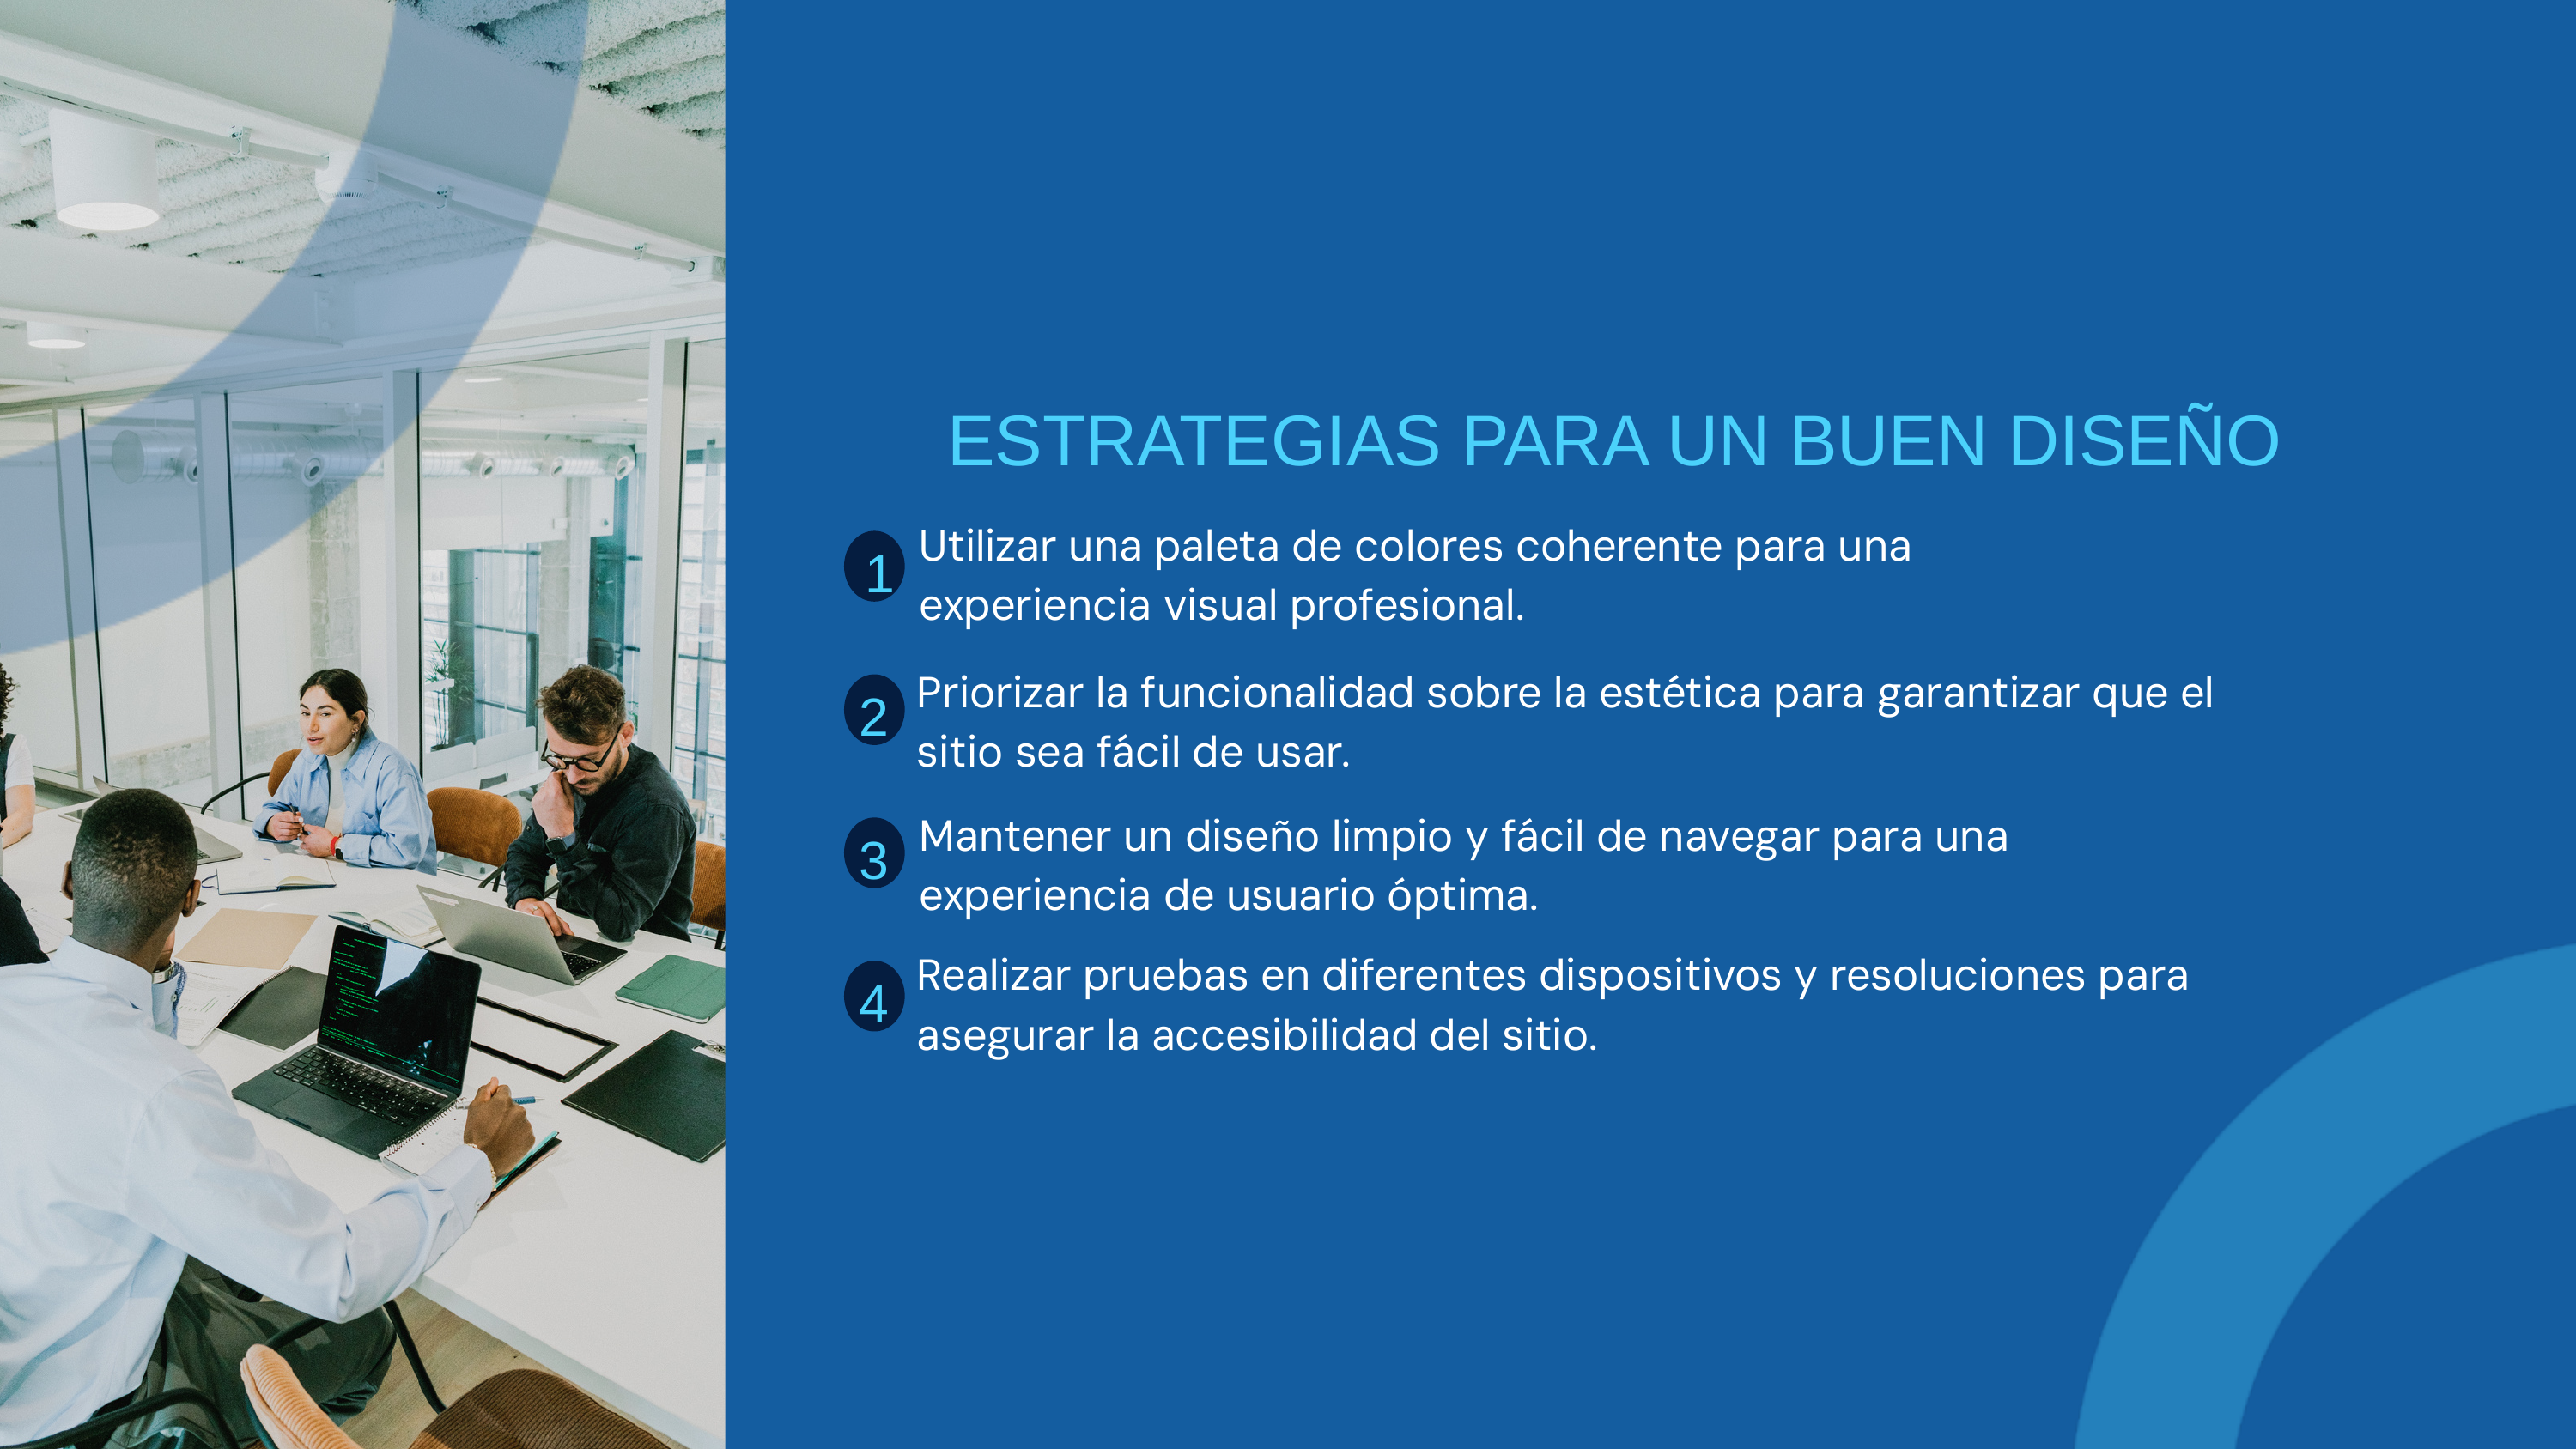

ESTRATEGIAS PARA UN BUEN DISEÑO
Utilizar una paleta de colores coherente para una experiencia visual profesional.
1

Priorizar la funcionalidad sobre la estética para garantizar que el sitio sea fácil de usar.
2

Mantener un diseño limpio y fácil de navegar para una experiencia de usuario óptima.
3

Realizar pruebas en diferentes dispositivos y resoluciones para asegurar la accesibilidad del sitio.
4